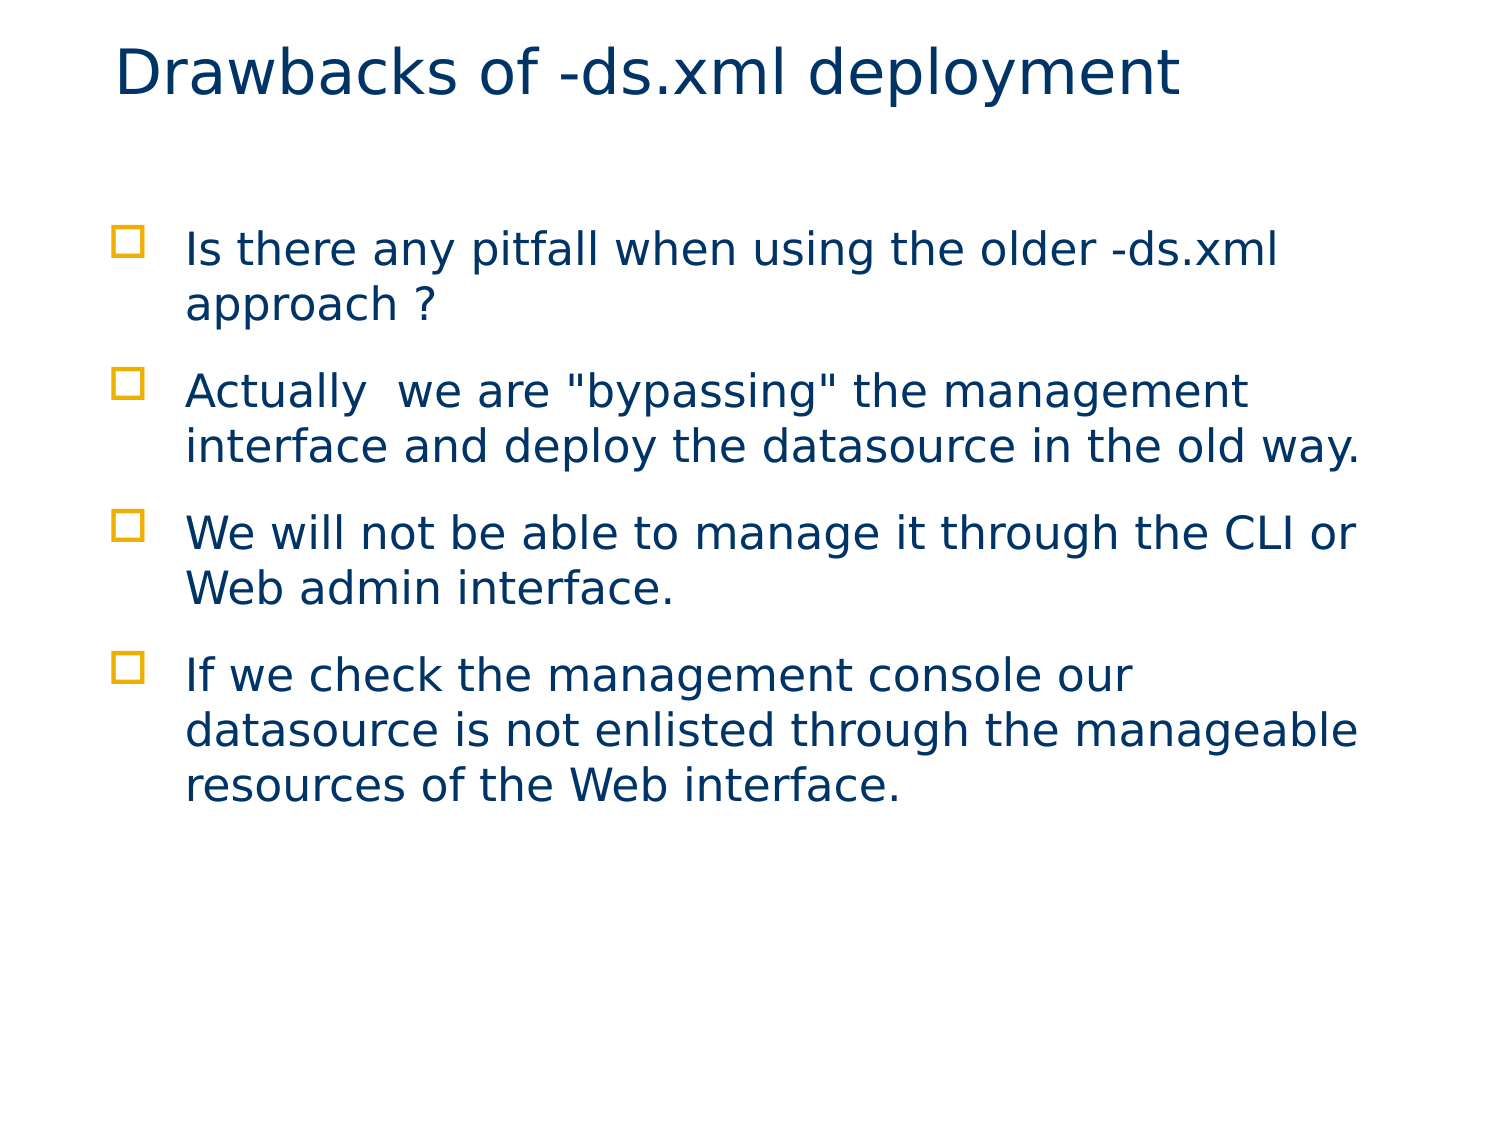

# Drawbacks of -ds.xml deployment
Is there any pitfall when using the older -ds.xml approach ?
Actually  we are "bypassing" the management interface and deploy the datasource in the old way.
We will not be able to manage it through the CLI or Web admin interface.
If we check the management console our datasource is not enlisted through the manageable resources of the Web interface.